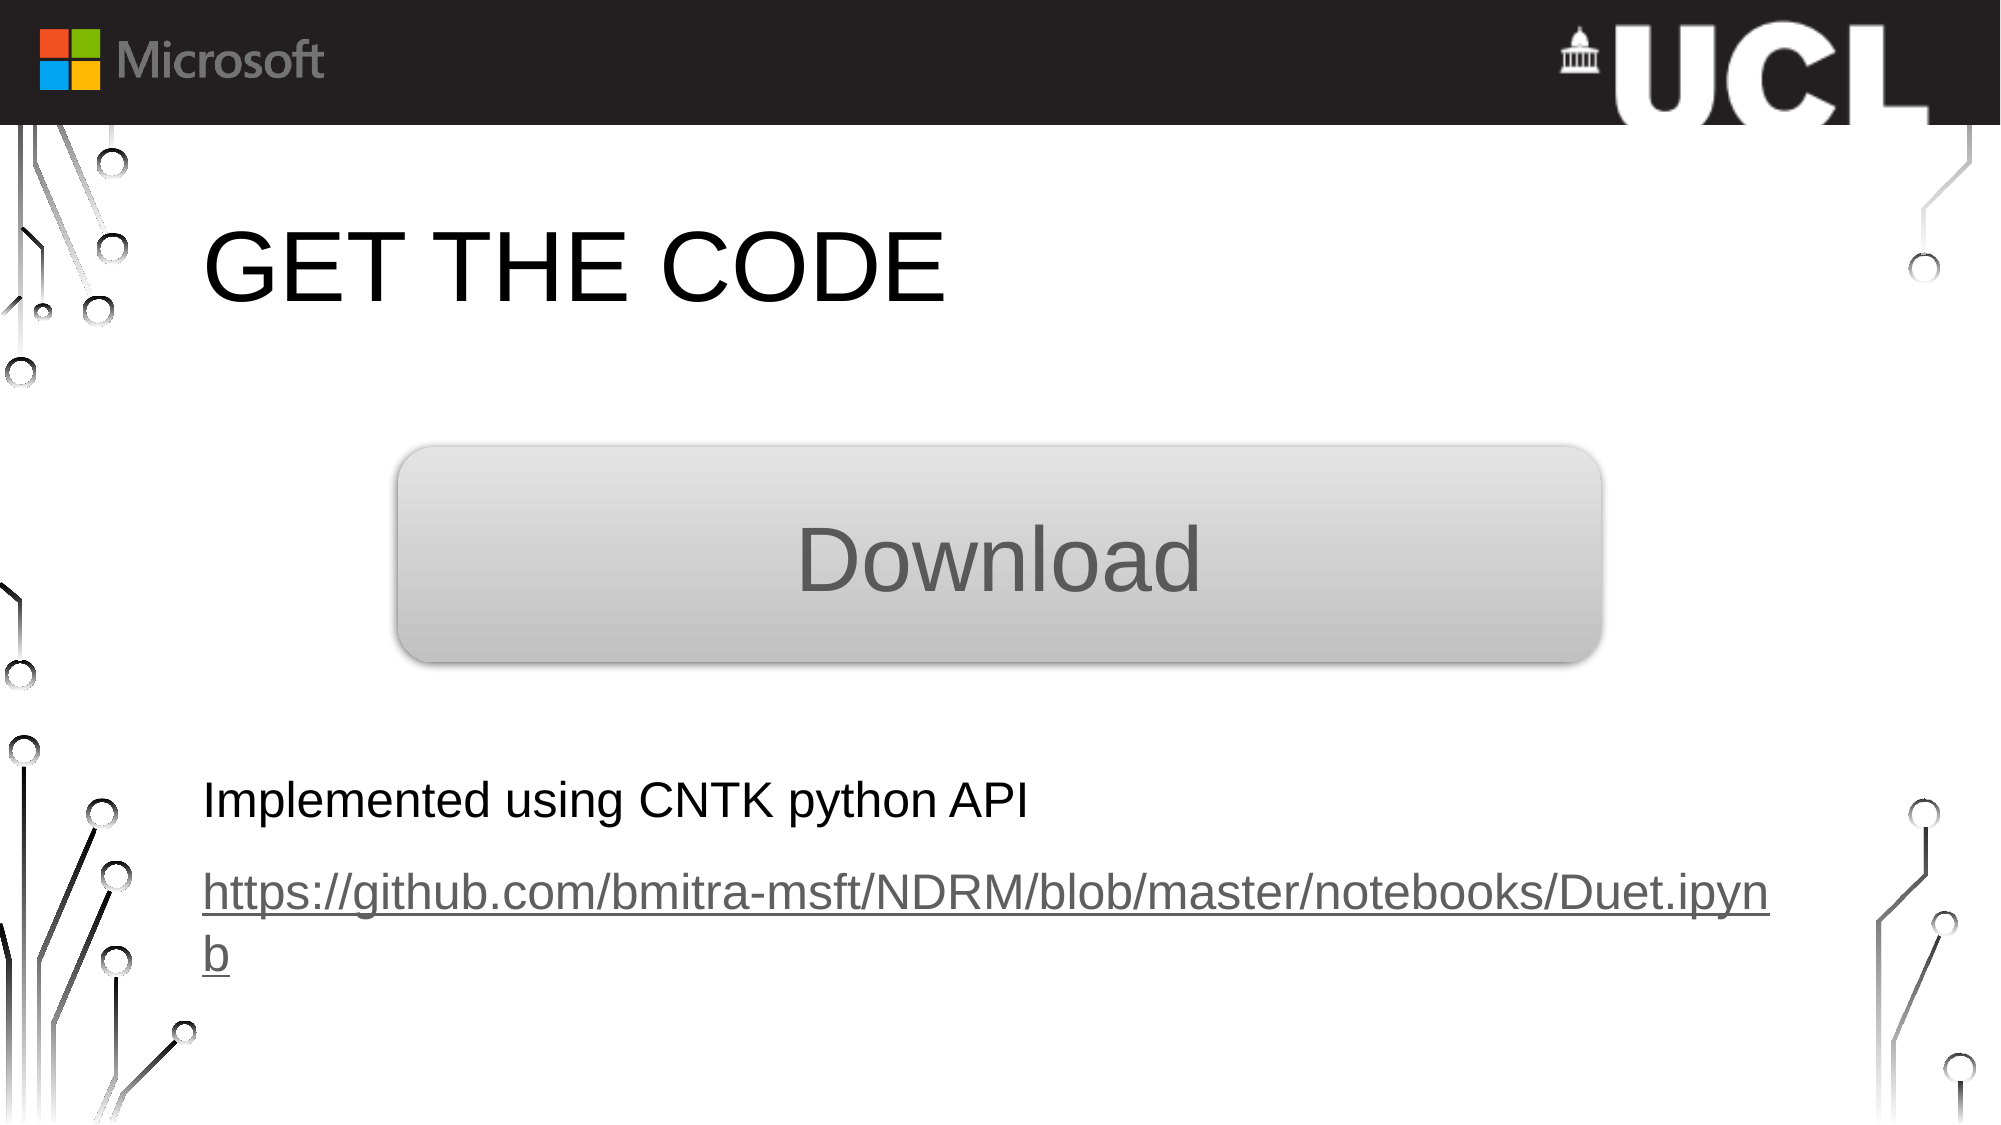

# Get the code
Download
Implemented using CNTK python API
https://github.com/bmitra-msft/NDRM/blob/master/notebooks/Duet.ipynb